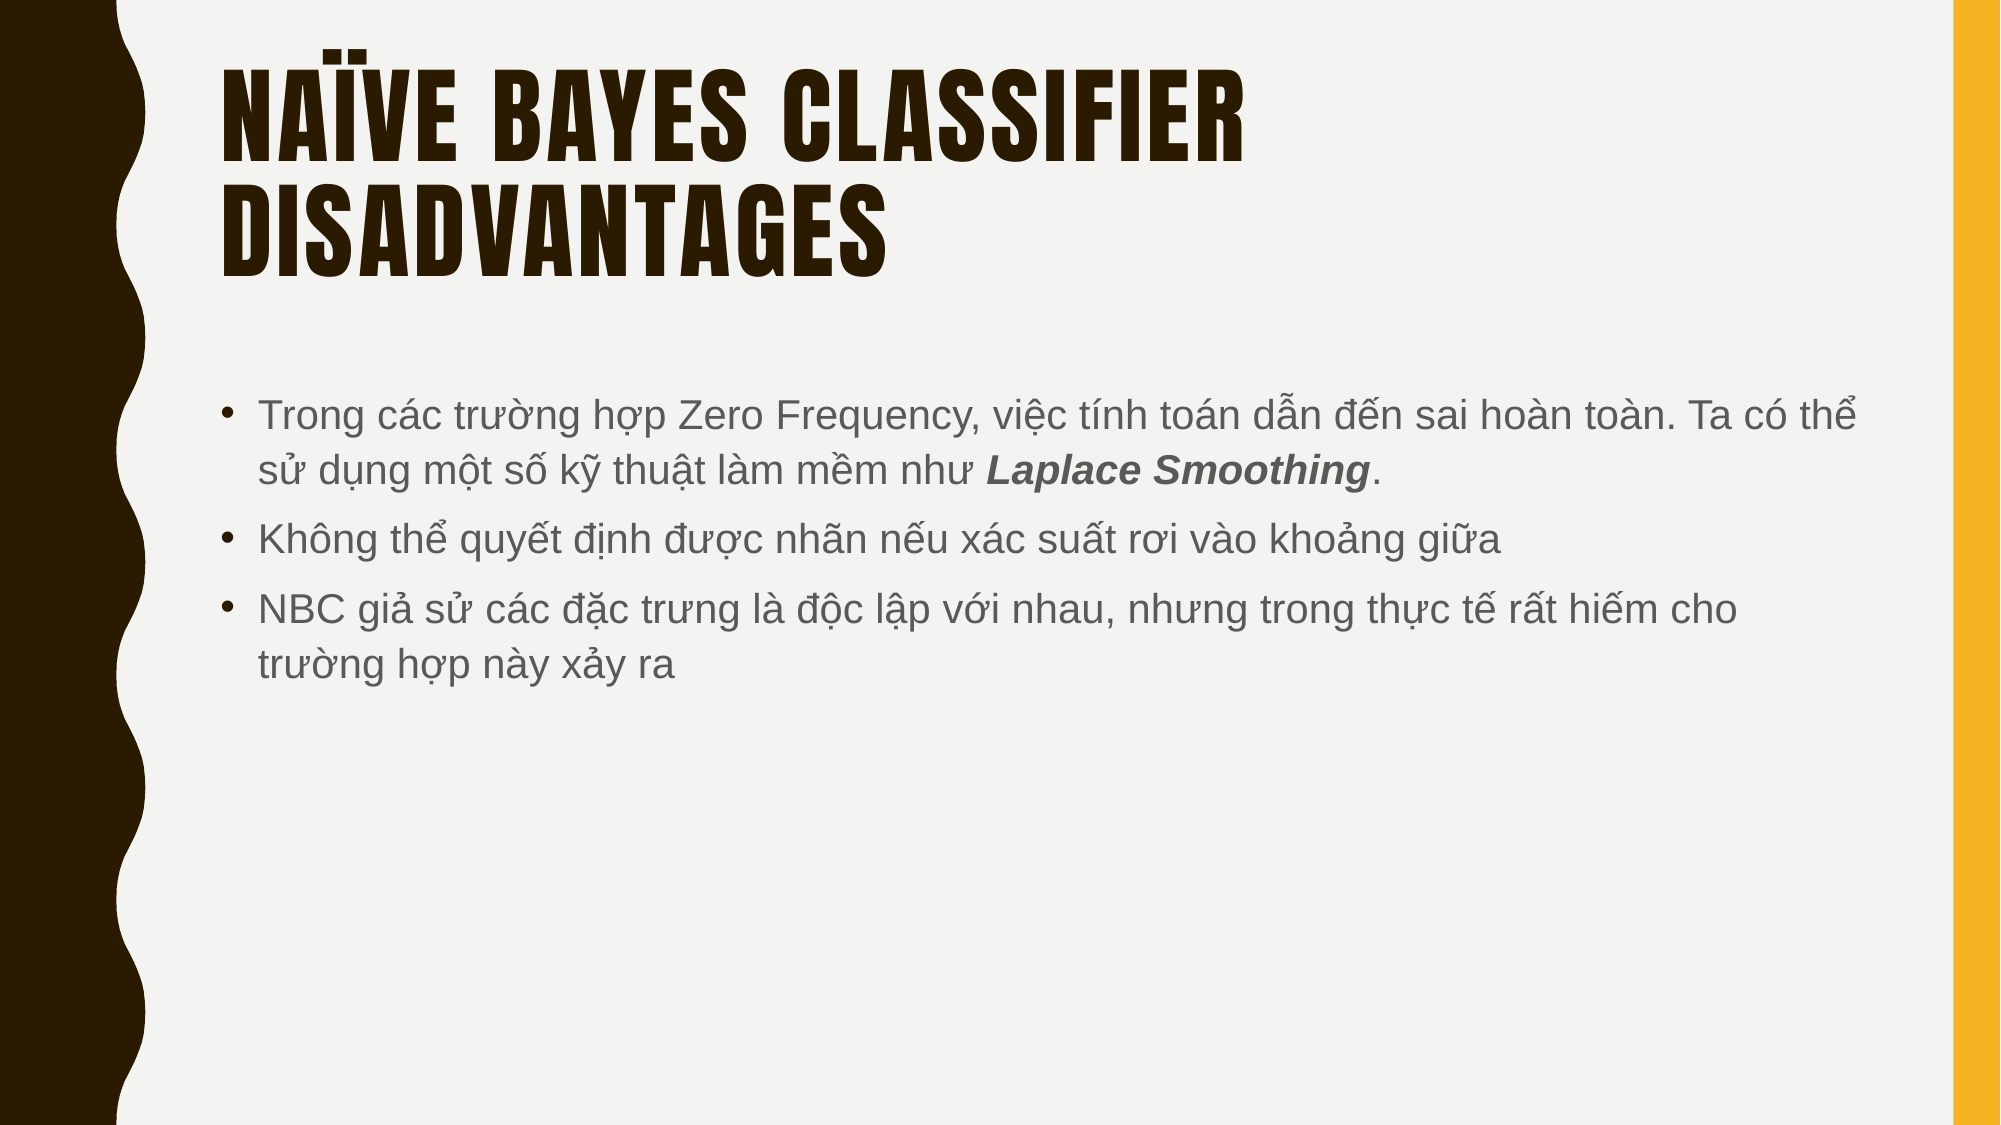

# Naïve bayes classifier disadvantages
Trong các trường hợp Zero Frequency, việc tính toán dẫn đến sai hoàn toàn. Ta có thể sử dụng một số kỹ thuật làm mềm như Laplace Smoothing.
Không thể quyết định được nhãn nếu xác suất rơi vào khoảng giữa
NBC giả sử các đặc trưng là độc lập với nhau, nhưng trong thực tế rất hiếm cho trường hợp này xảy ra